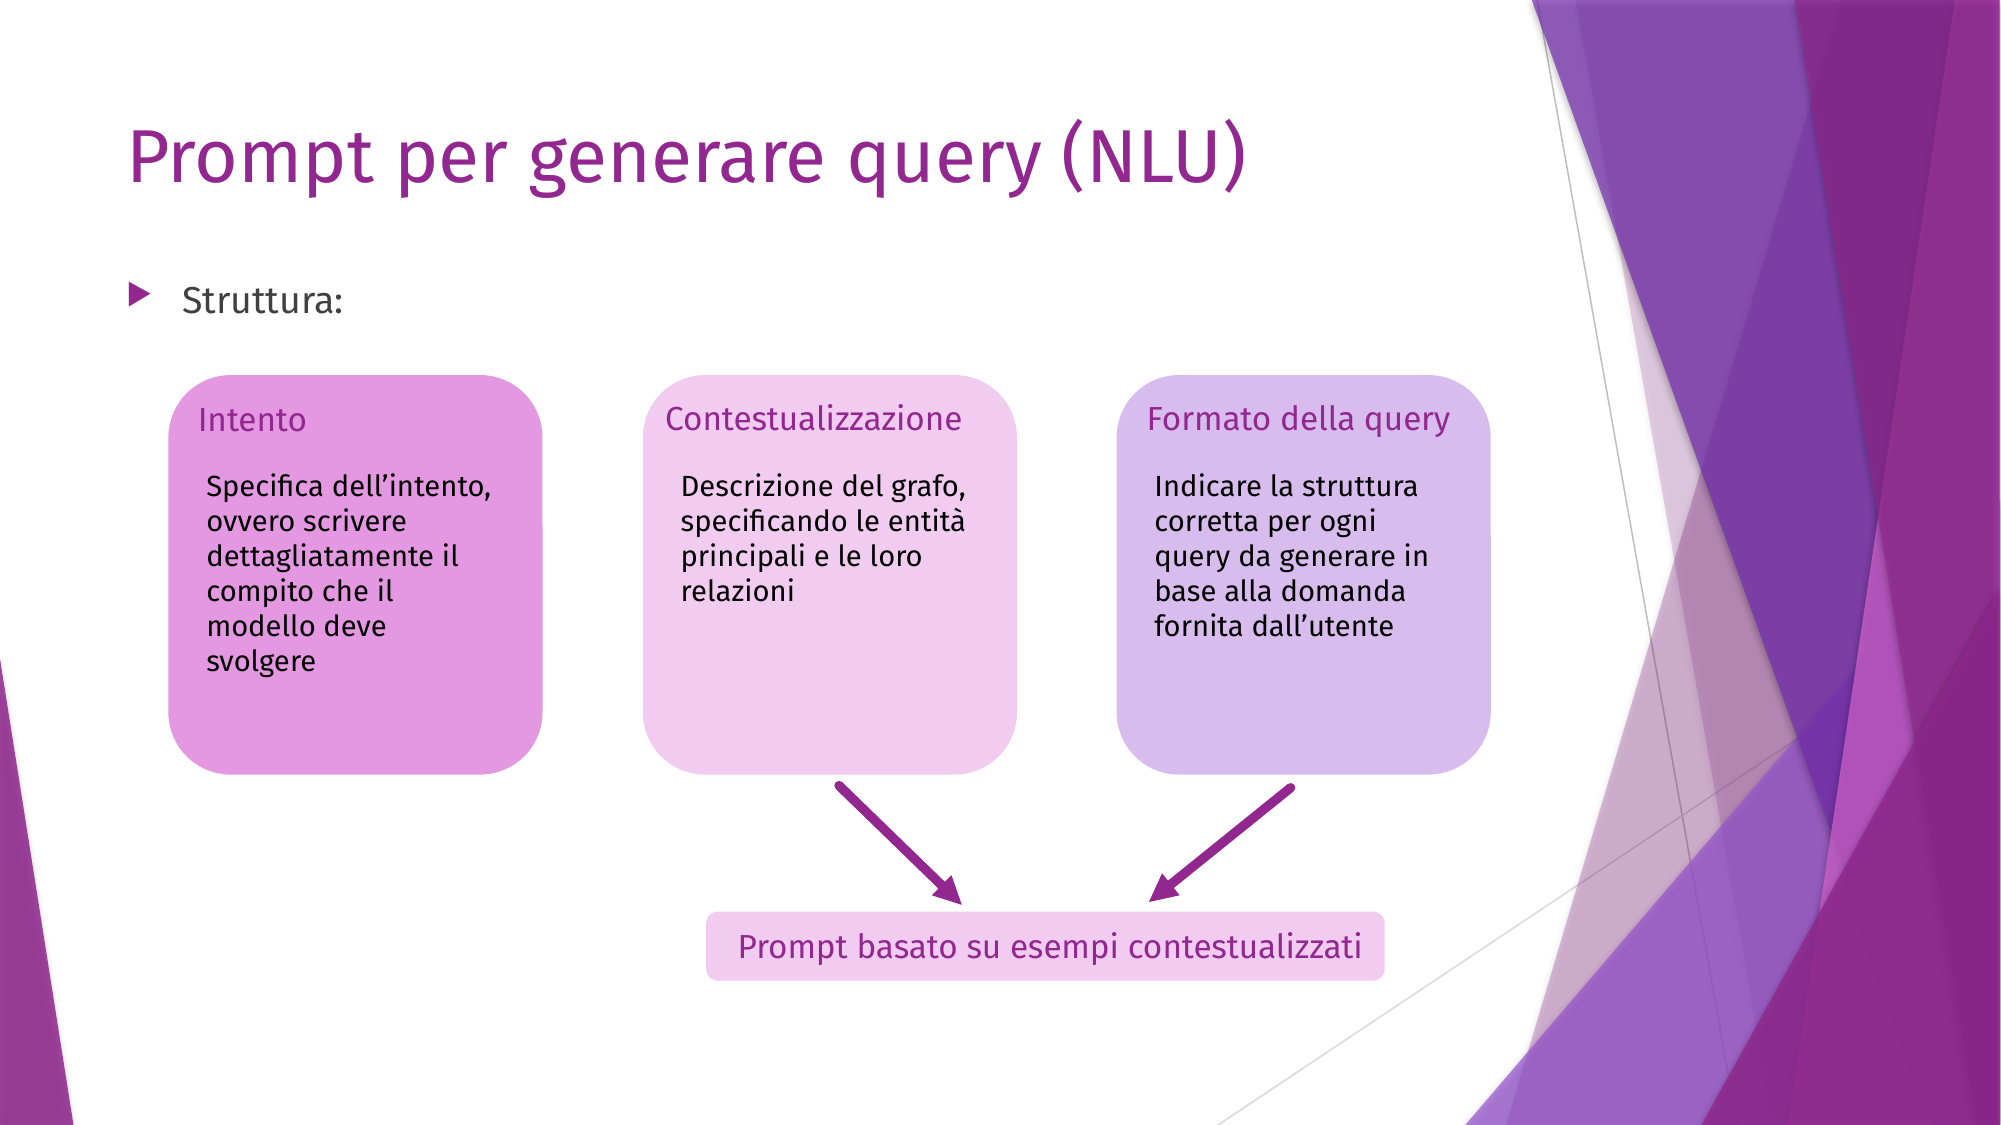

# Prompt per generare query (NLU)
Struttura:

Contestualizzazione
Formato della query
Intento
Specifica dell’intento, ovvero scrivere dettagliatamente il compito che il modello deve svolgere
Descrizione del grafo, specificando le entità principali e le loro relazioni
Indicare la struttura corretta per ogni query da generare in base alla domanda fornita dall’utente

Prompt basato su esempi contestualizzati